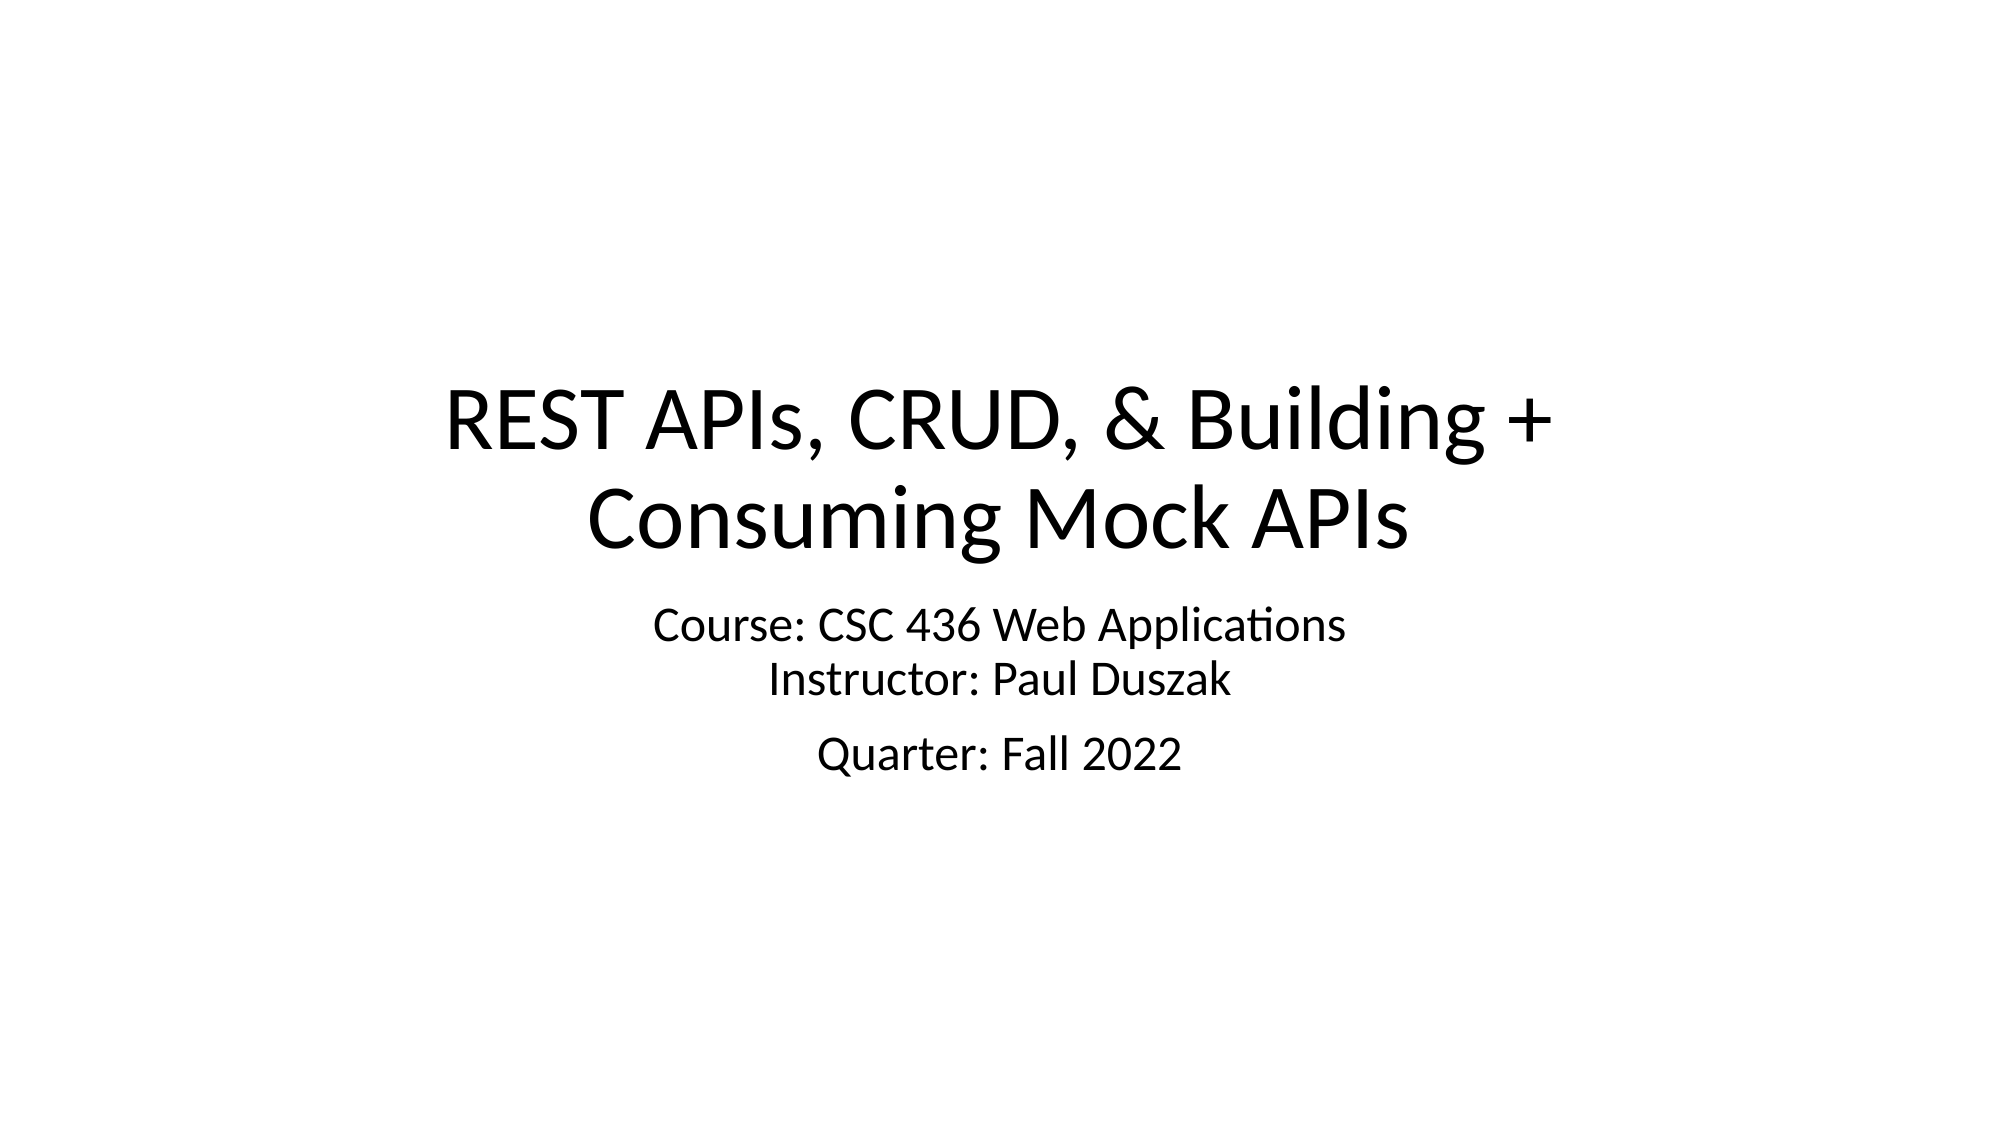

# REST APIs, CRUD, & Building + Consuming Mock APIs
Course: CSC 436 Web Applications
Instructor: Paul Duszak
Quarter: Fall 2022